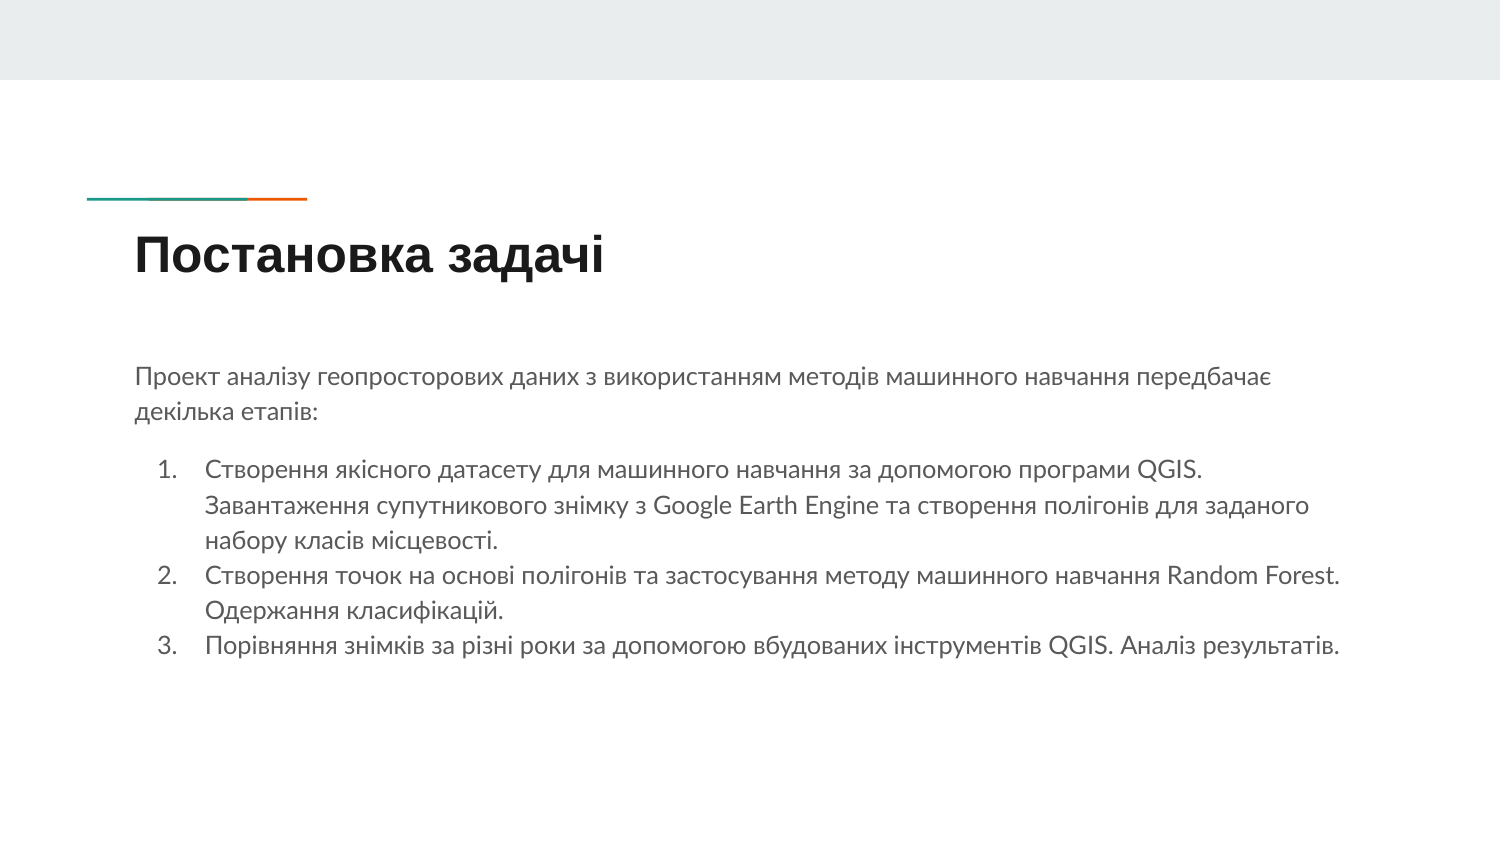

# Постановка задачі
Проект аналізу геопросторових даних з використанням методів машинного навчання передбачає декілька етапів:
Створення якісного датасету для машинного навчання за допомогою програми QGIS. Завантаження супутникового знімку з Google Earth Engine та створення полігонів для заданого набору класів місцевості.
Створення точок на основі полігонів та застосування методу машинного навчання Random Forest. Одержання класифікацій.
Порівняння знімків за різні роки за допомогою вбудованих інструментів QGIS. Аналіз результатів.